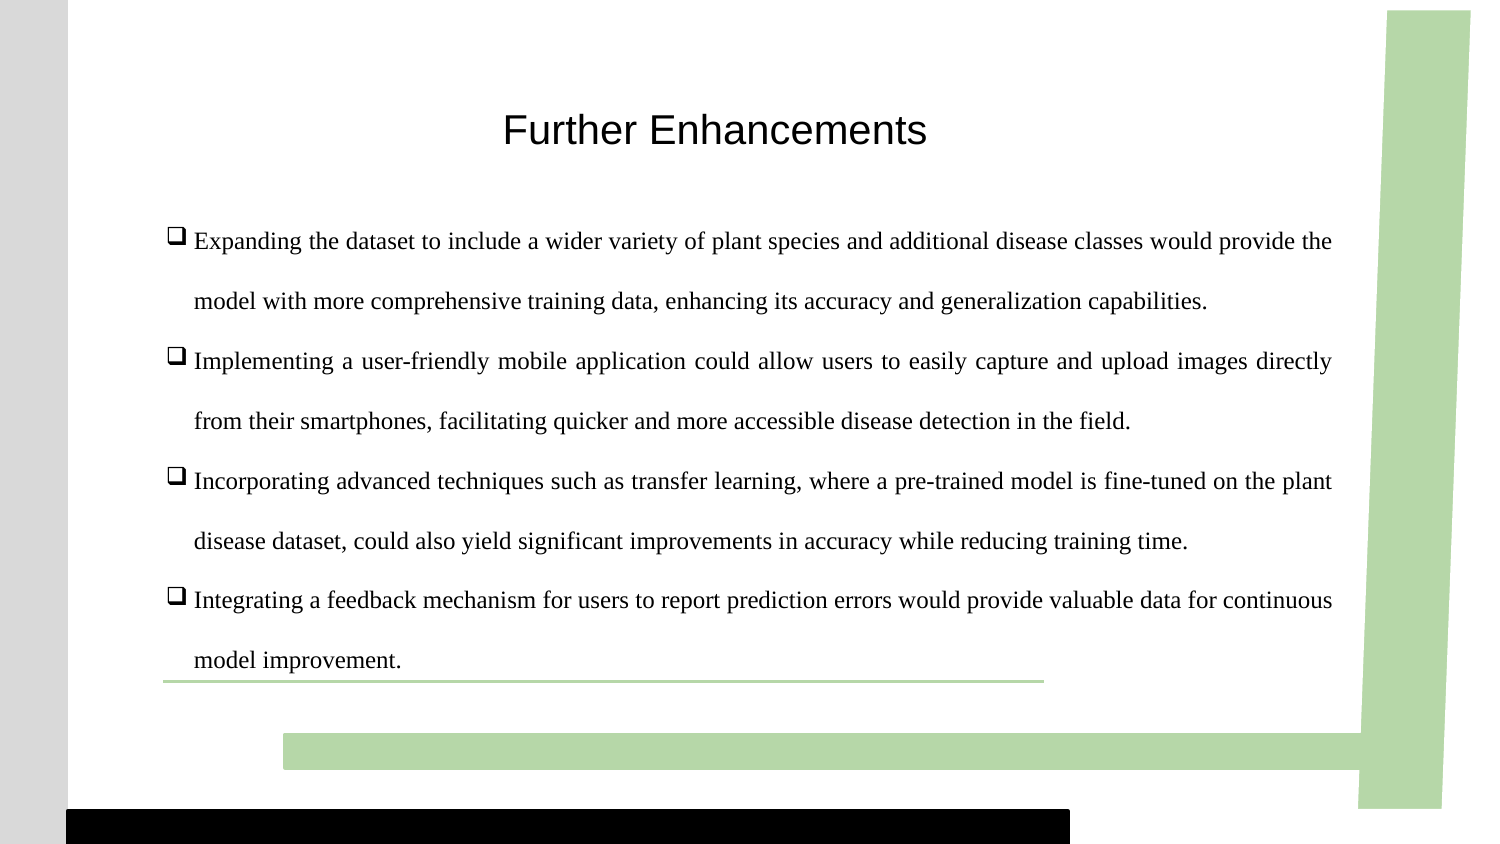

Further Enhancements
Expanding the dataset to include a wider variety of plant species and additional disease classes would provide the model with more comprehensive training data, enhancing its accuracy and generalization capabilities.
Implementing a user-friendly mobile application could allow users to easily capture and upload images directly from their smartphones, facilitating quicker and more accessible disease detection in the field.
Incorporating advanced techniques such as transfer learning, where a pre-trained model is fine-tuned on the plant disease dataset, could also yield significant improvements in accuracy while reducing training time.
Integrating a feedback mechanism for users to report prediction errors would provide valuable data for continuous model improvement.